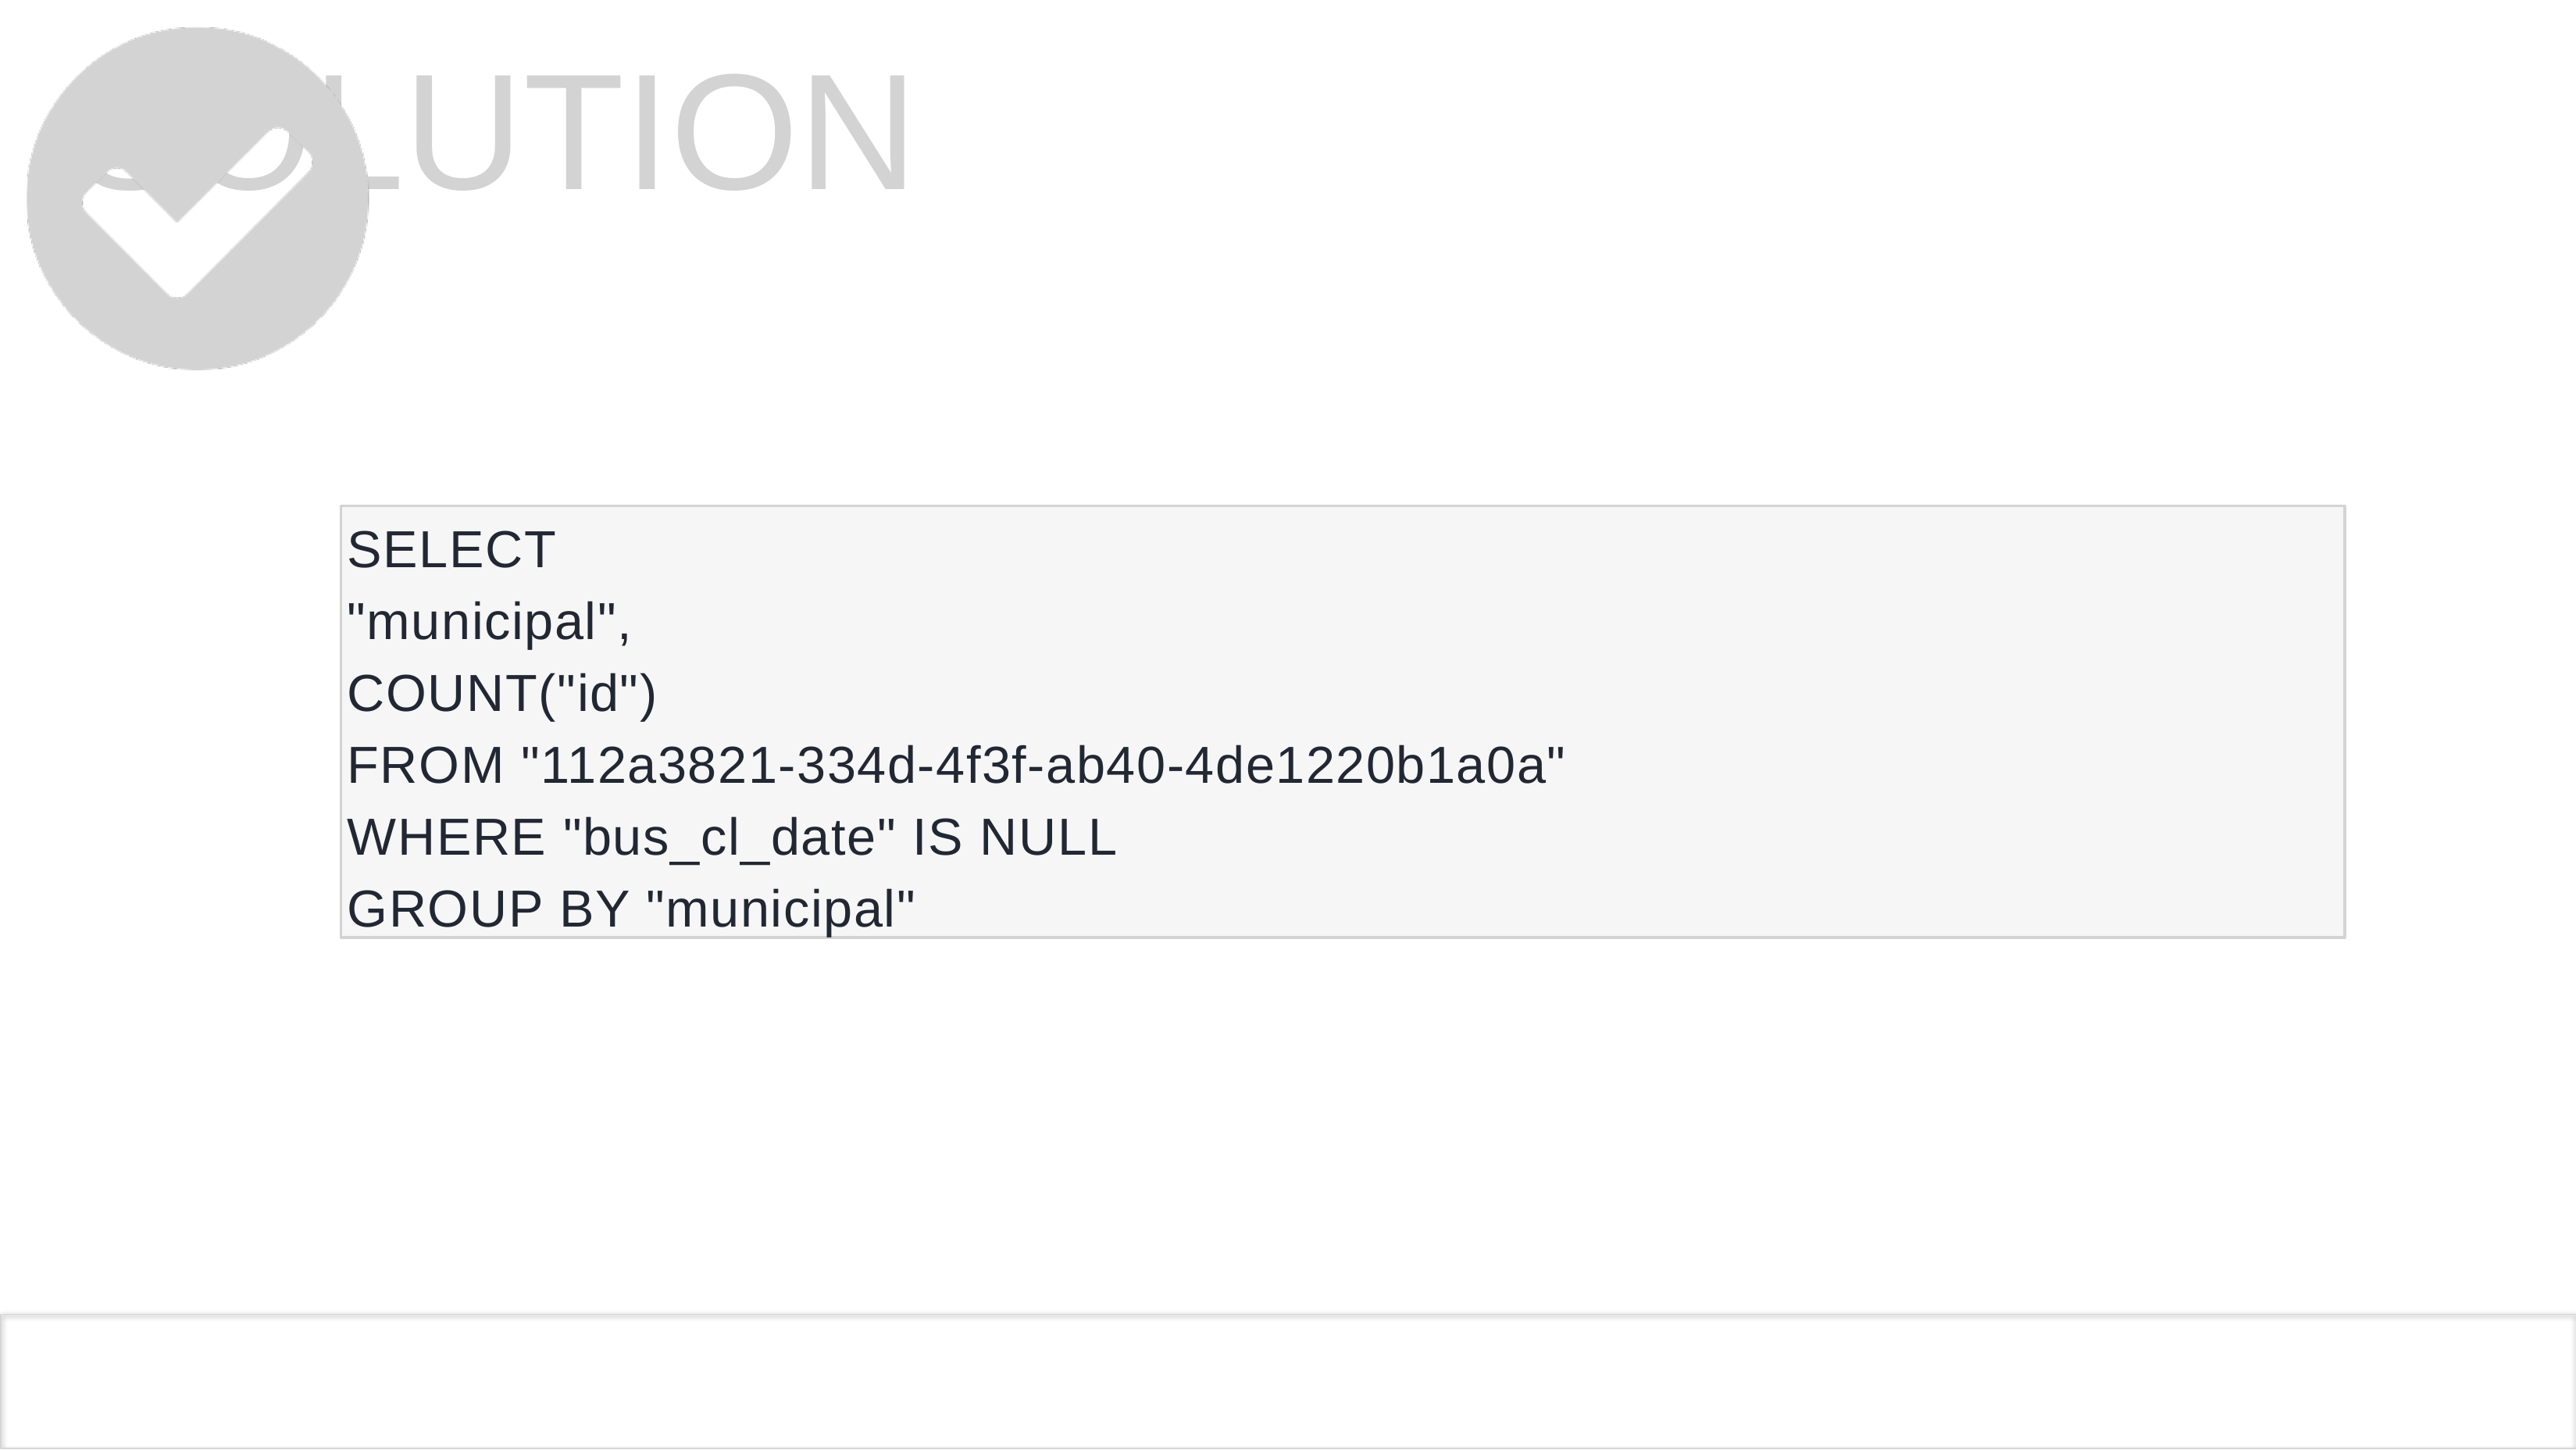

# SOLUTION

SELECT
"municipal",
COUNT("id")
FROM "112a3821-334d-4f3f-ab40-4de1220b1a0a"
WHERE "bus_cl_date" IS NULL
GROUP BY "municipal"